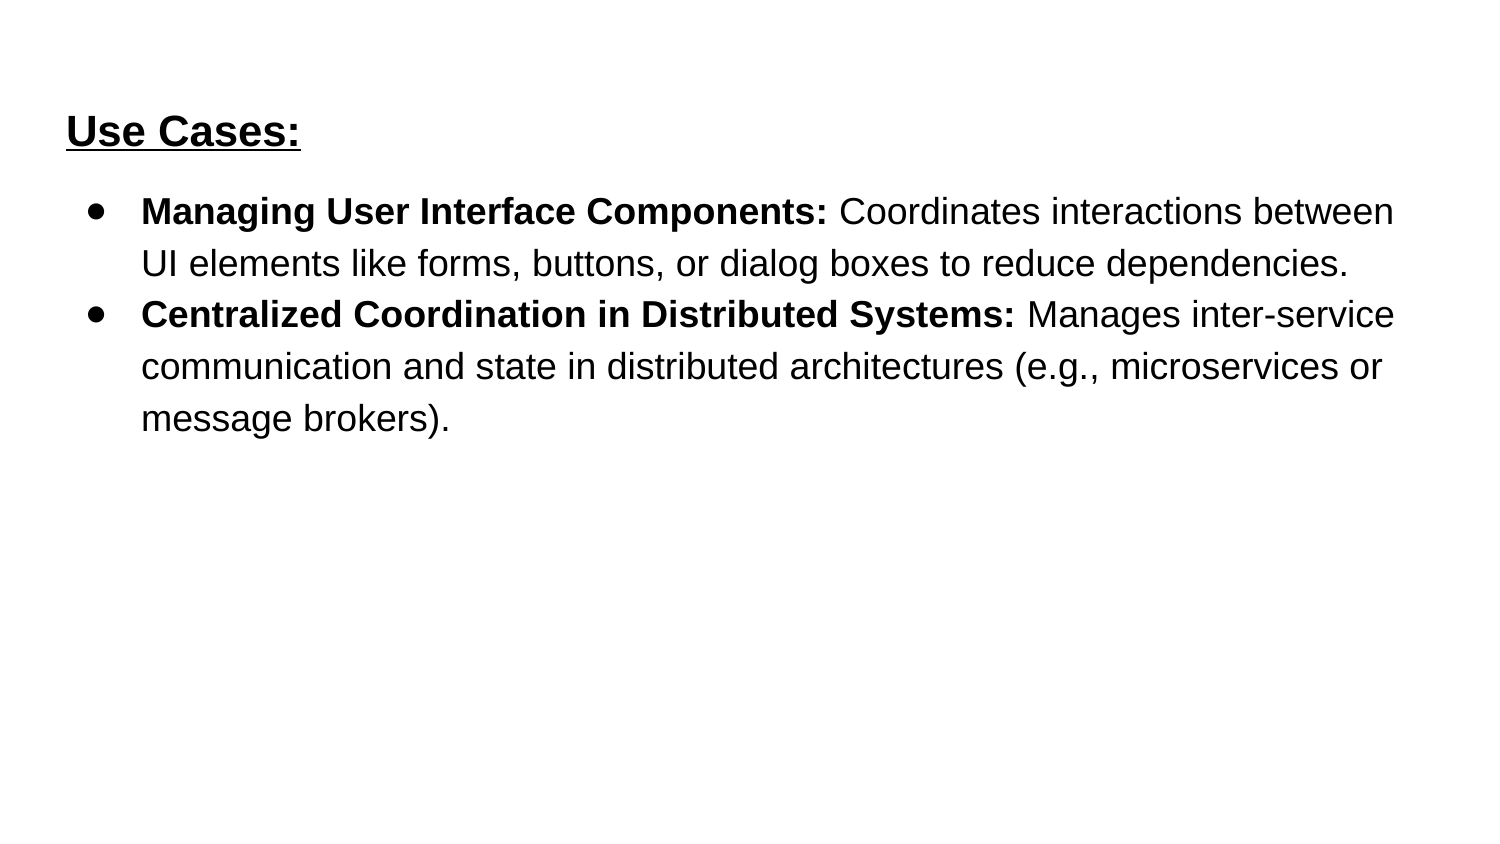

Use Cases:
Managing User Interface Components: Coordinates interactions between UI elements like forms, buttons, or dialog boxes to reduce dependencies.
Centralized Coordination in Distributed Systems: Manages inter-service communication and state in distributed architectures (e.g., microservices or message brokers).